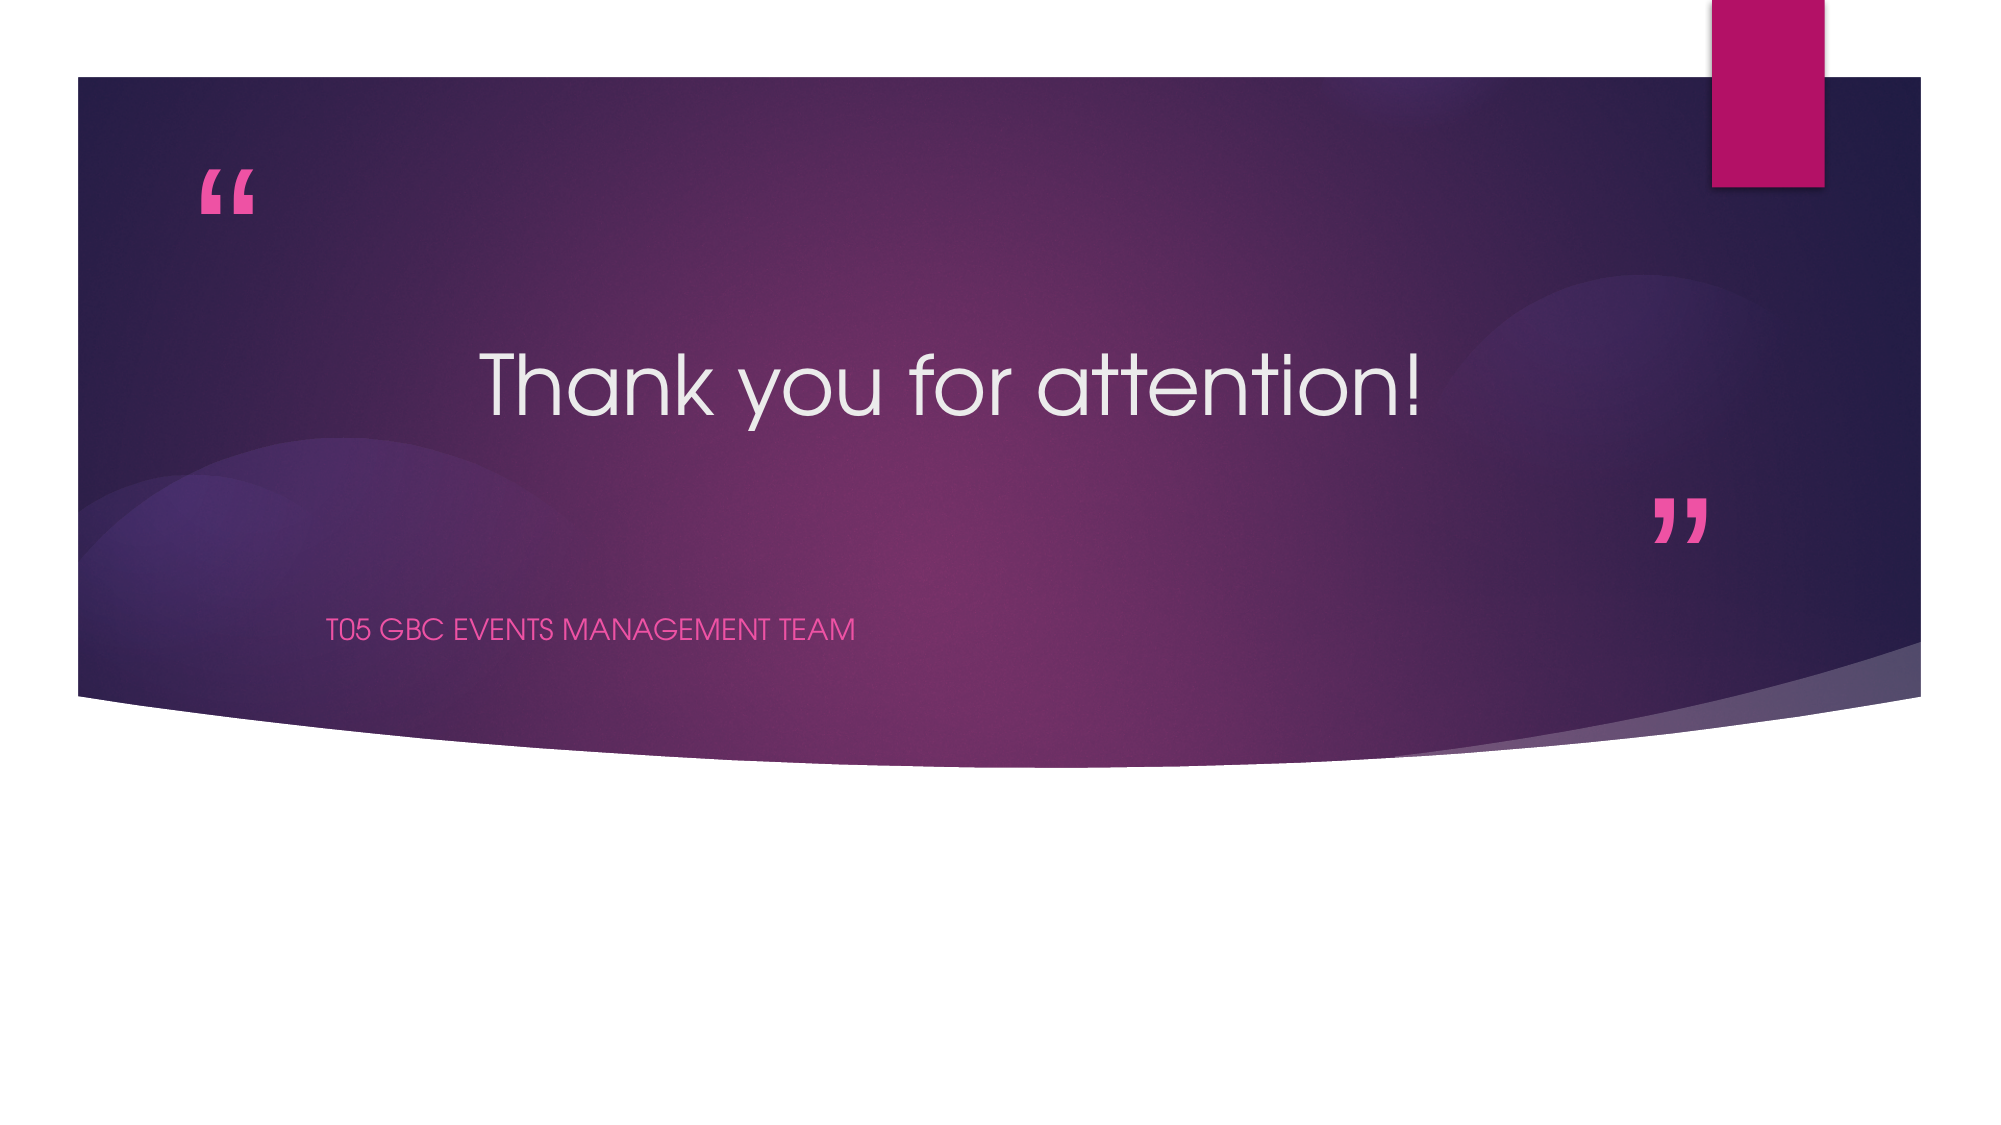

# Thank you for attention!
T05 GBC Events Management Team